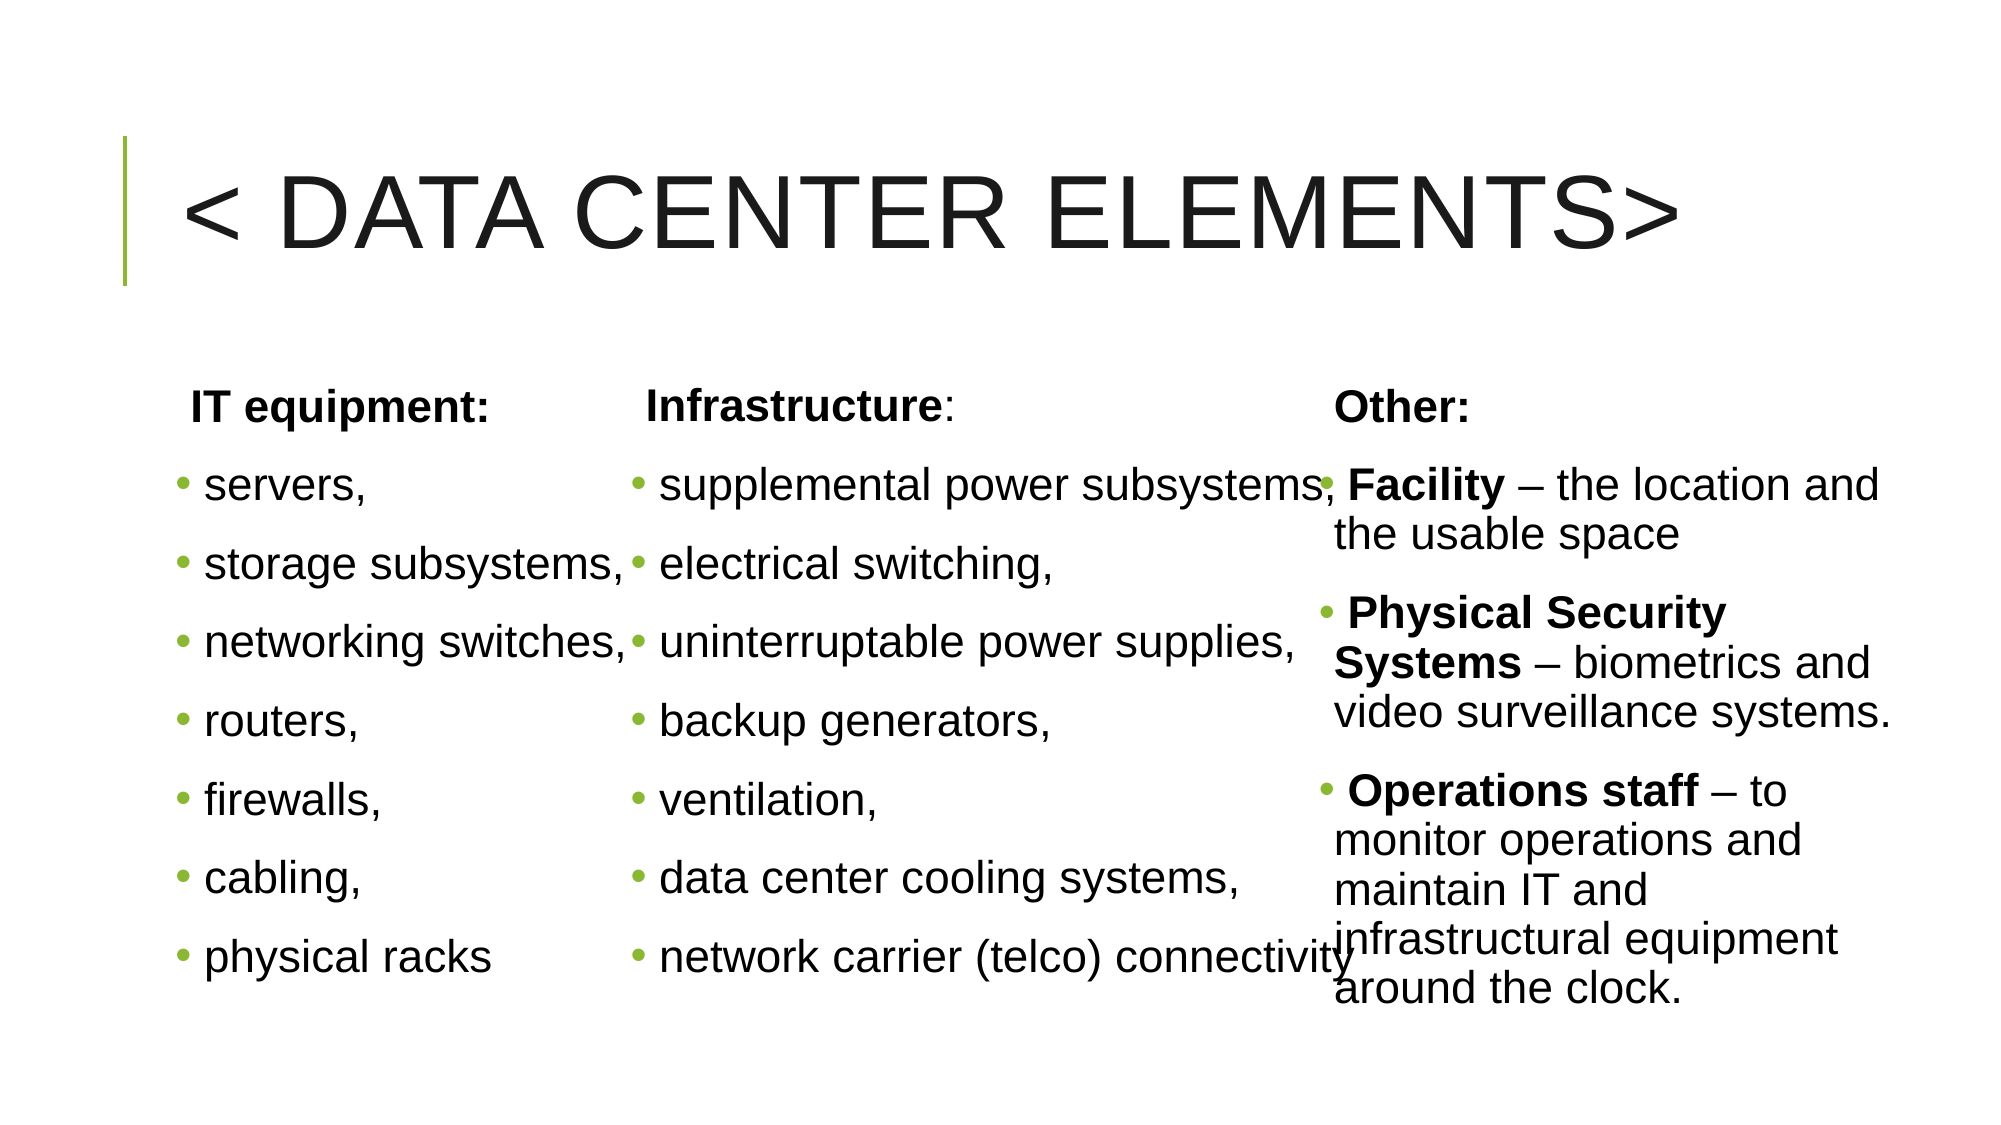

# < data center elements>
IT equipment:
 servers,
 storage subsystems,
 networking switches,
 routers,
 firewalls,
 cabling,
 physical racks
Infrastructure:
 supplemental power subsystems,
 electrical switching,
 uninterruptable power supplies,
 backup generators,
 ventilation,
 data center cooling systems,
 network carrier (telco) connectivity
Other:
 Facility – the location and the usable space
 Physical Security Systems – biometrics and video surveillance systems.
 Operations staff – to monitor operations and maintain IT and infrastructural equipment around the clock.